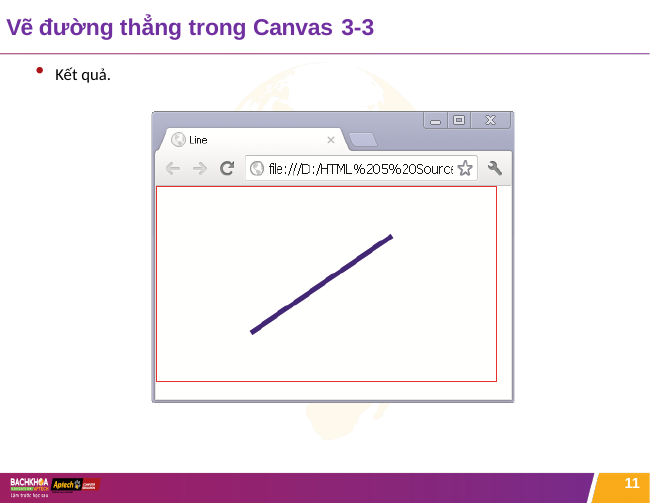

# Vẽ đường thẳng trong Canvas 3-3
Kết quả.

11